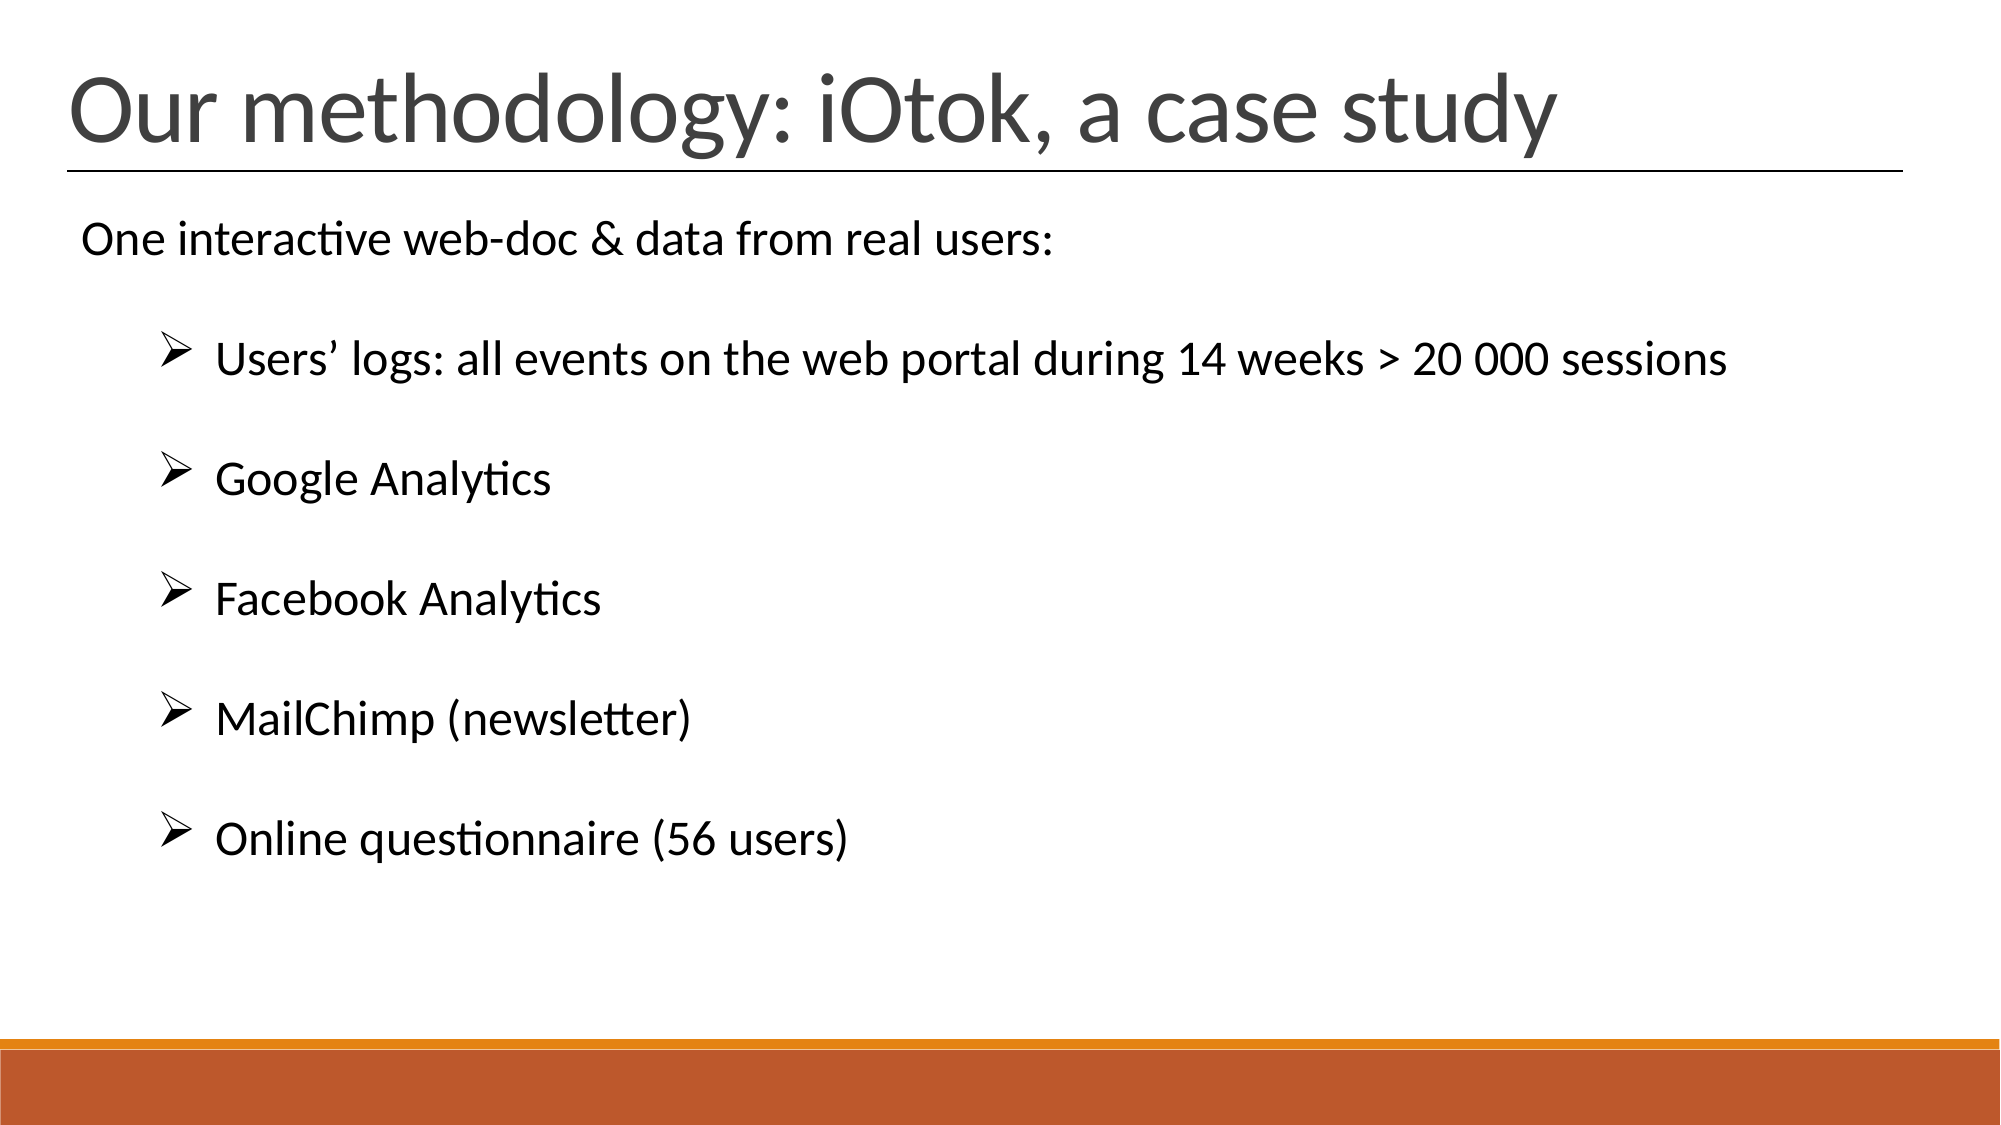

Our methodology: iOtok, a case study
One interactive web-doc & data from real users:

 Users’ logs: all events on the web portal during 14 weeks > 20 000 sessions

 Google Analytics

 Facebook Analytics

 MailChimp (newsletter)

 Online questionnaire (56 users)